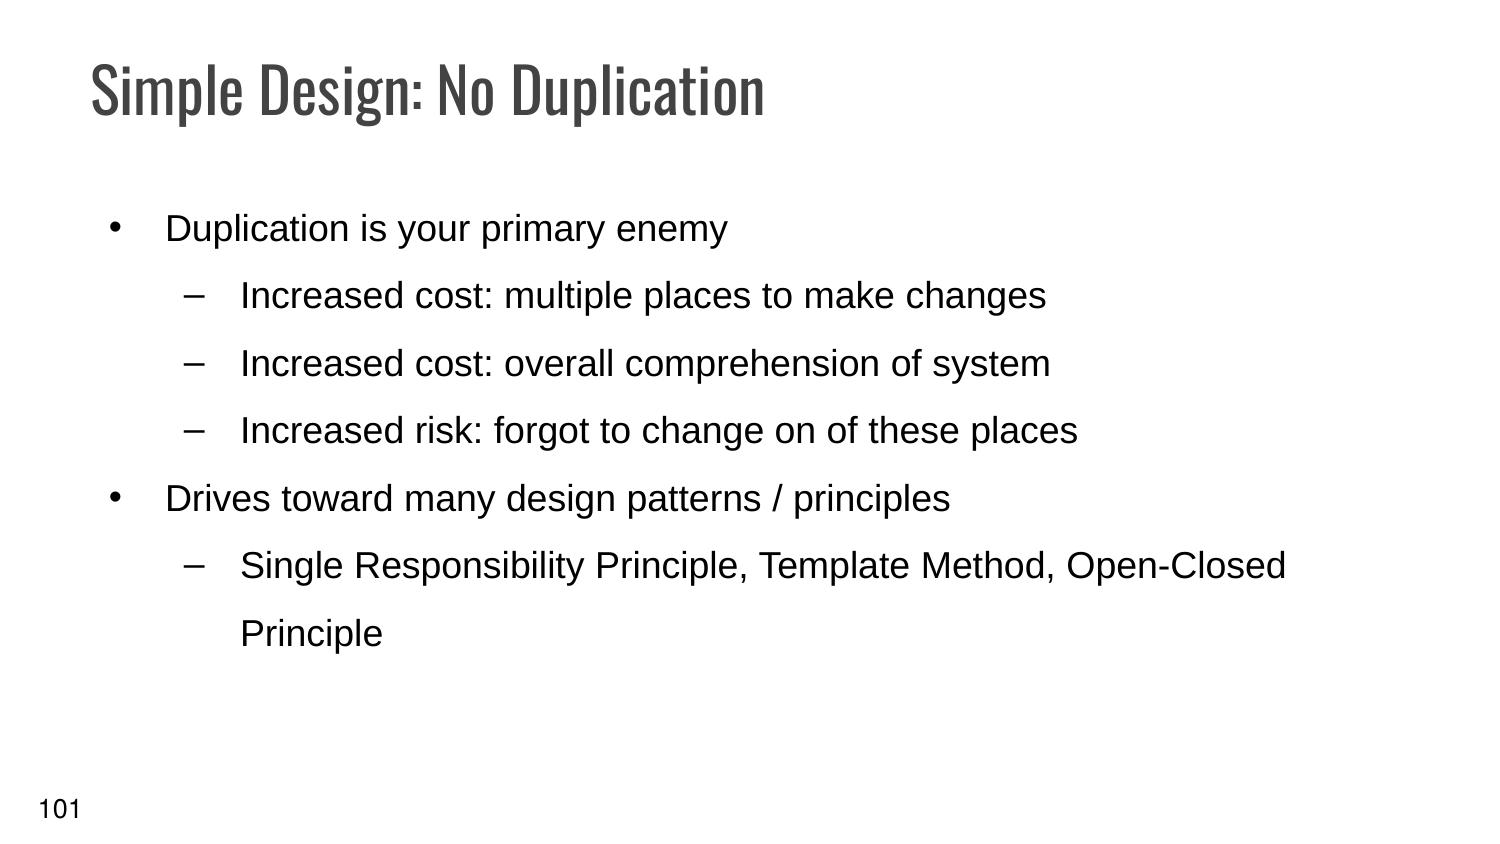

# Simple Design: No Duplication
Duplication is your primary enemy
Increased cost: multiple places to make changes
Increased cost: overall comprehension of system
Increased risk: forgot to change on of these places
Drives toward many design patterns / principles
Single Responsibility Principle, Template Method, Open-Closed Principle
101